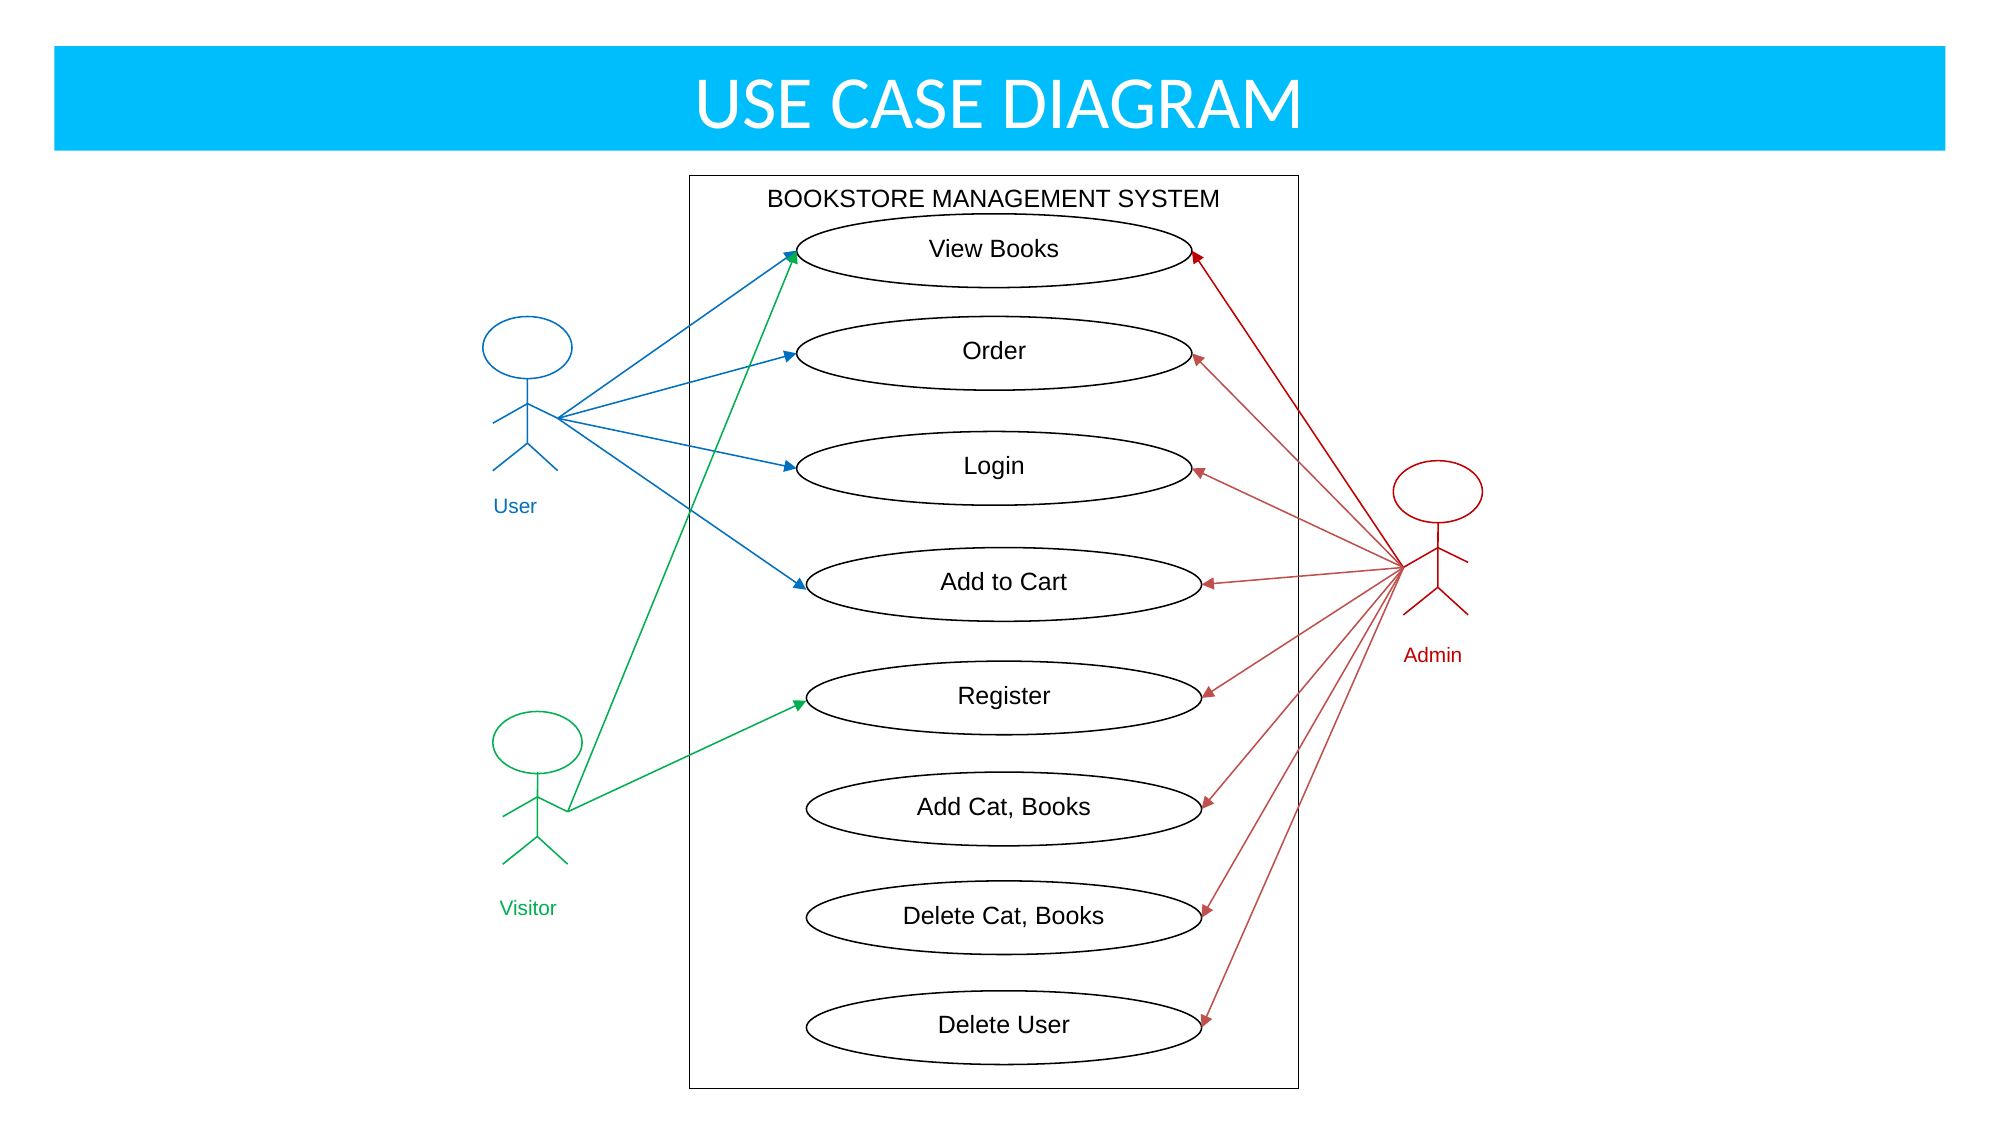

USE CASE DIAGRAM

BOOKSTORE MANAGEMENT SYSTEM
View Books

Order

Login

User

Add to Cart

Admin
Register

Add Cat, Books

Visitor
Delete Cat, Books
Delete User